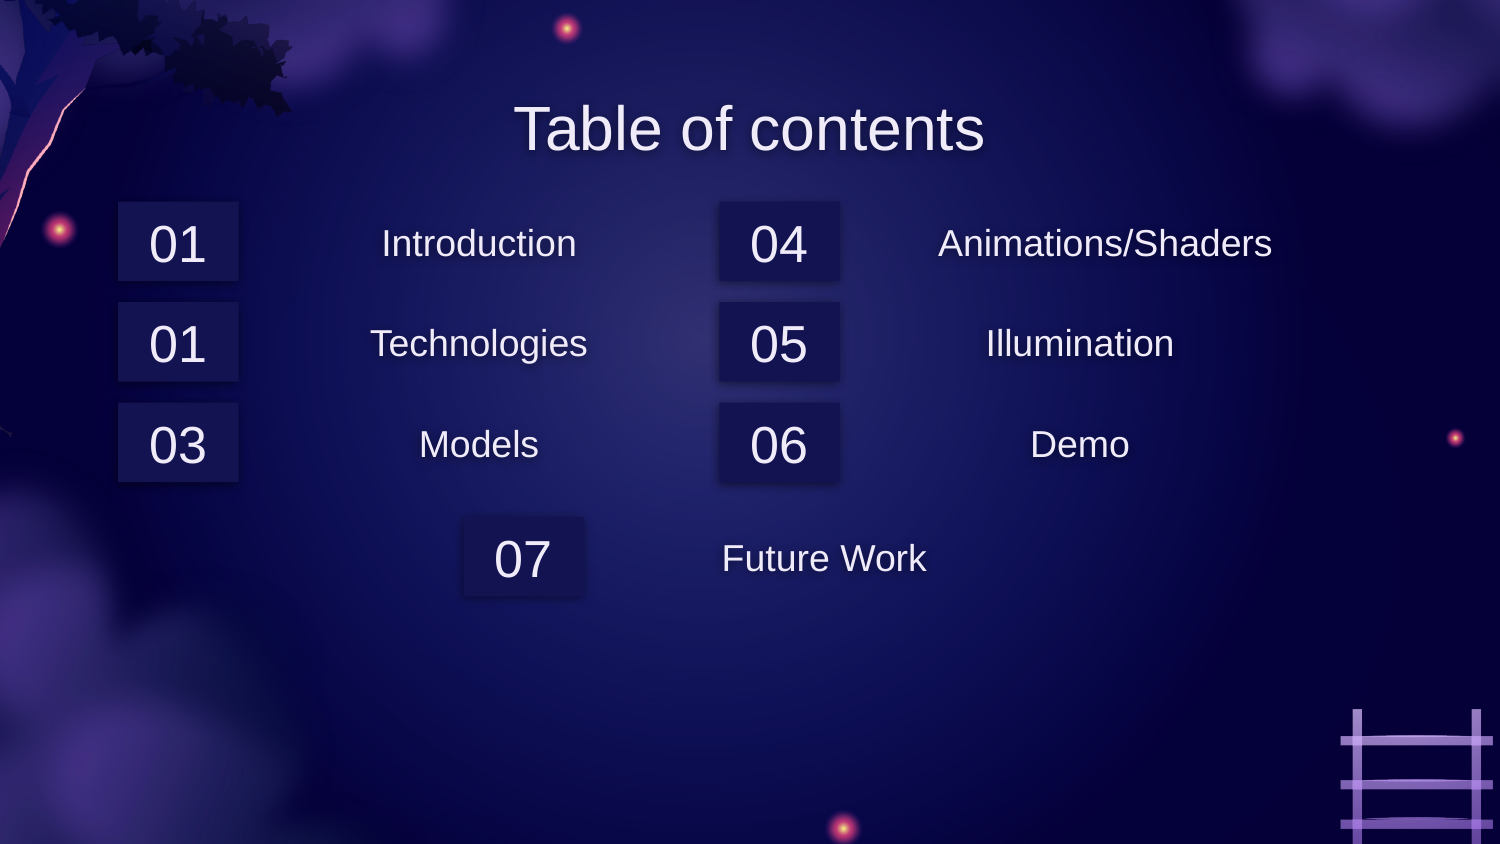

# Table of contents
01
Introduction
Animations/Shaders
04
Technologies
01
05
Illumination
03
Models
06
Demo
07
Future Work